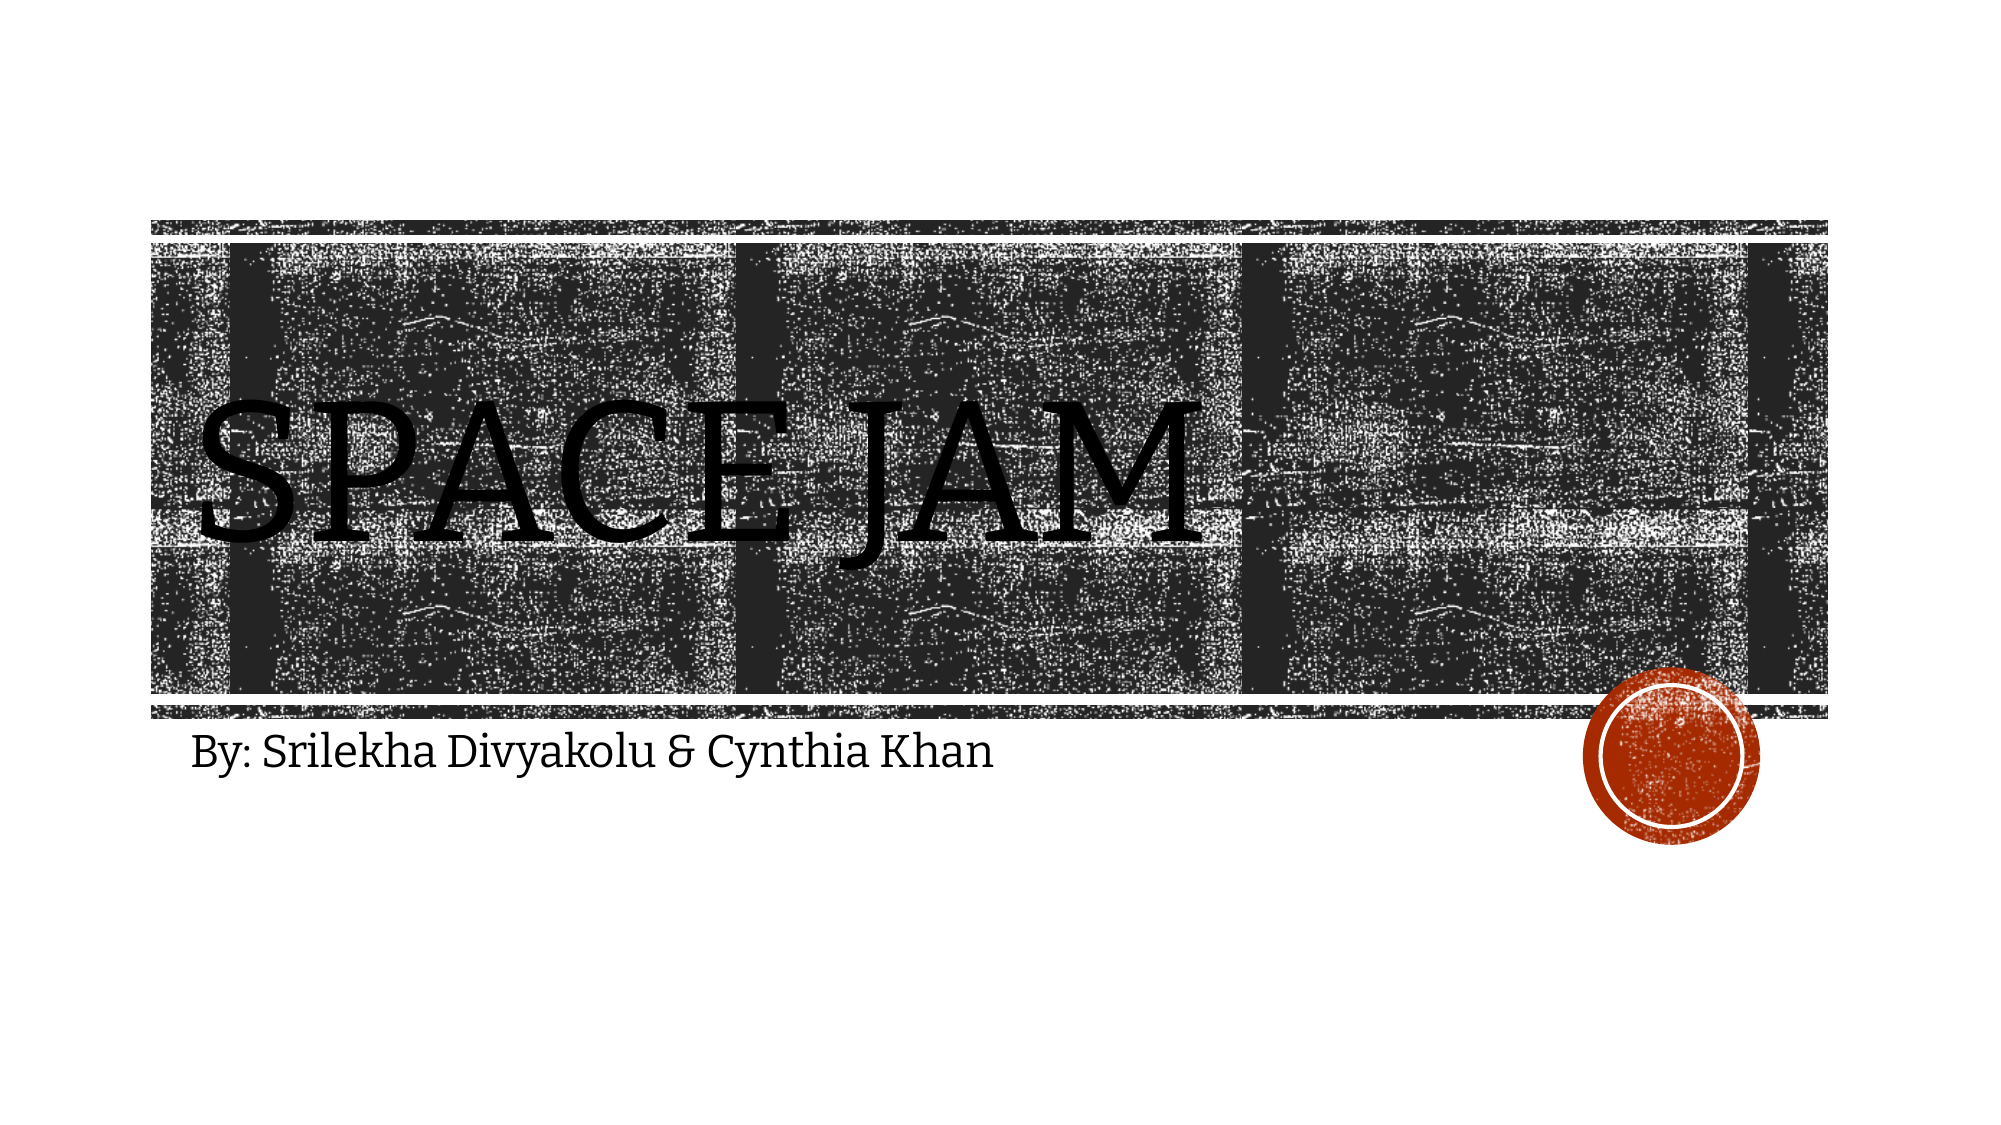

# Space Jam
By: Srilekha Divyakolu & Cynthia Khan